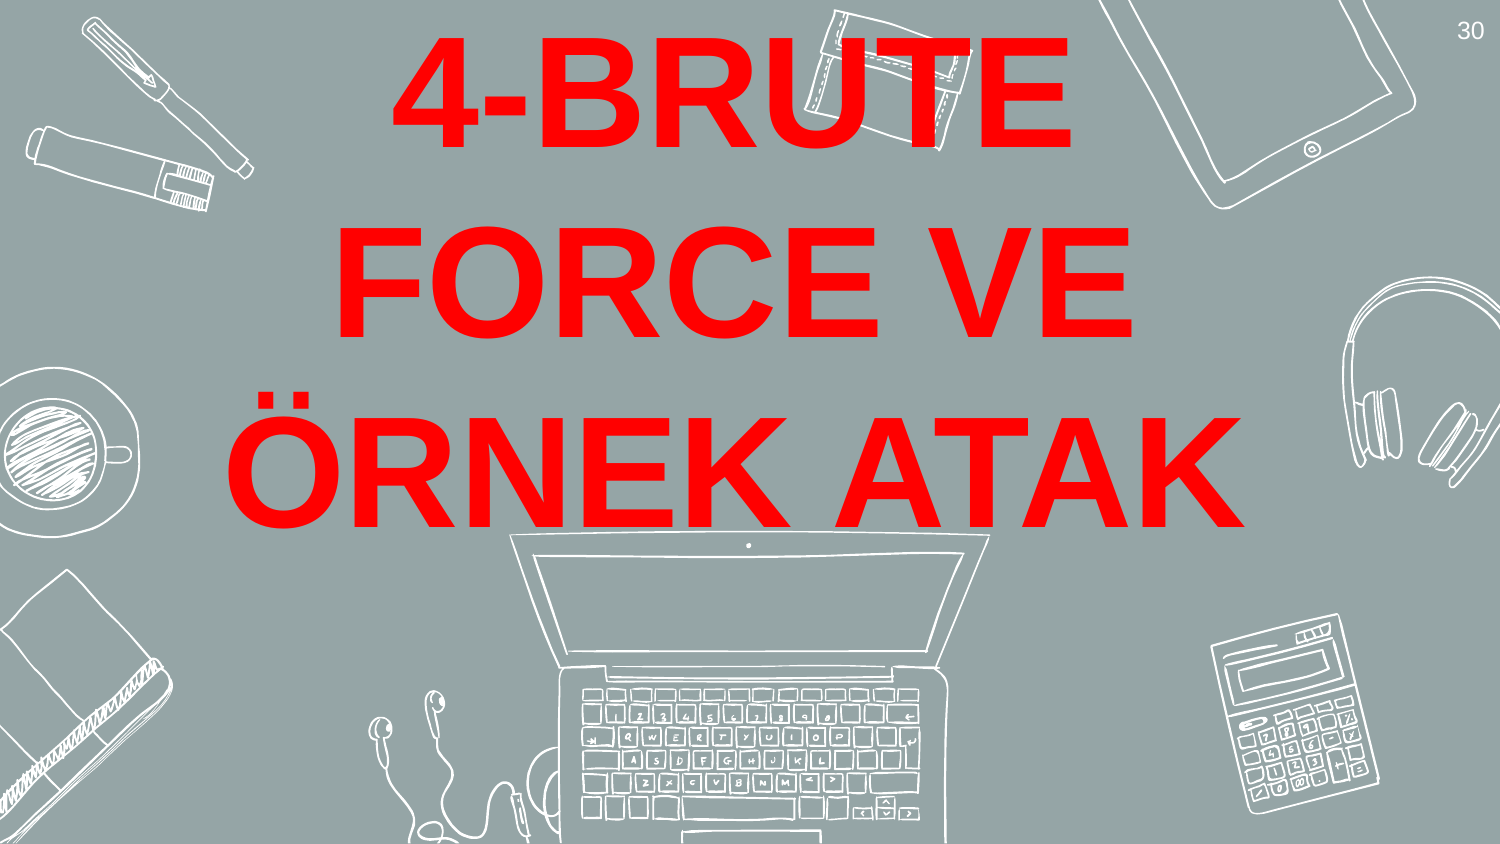

30
# 4-BRUTE FORCE VE ÖRNEK ATAK